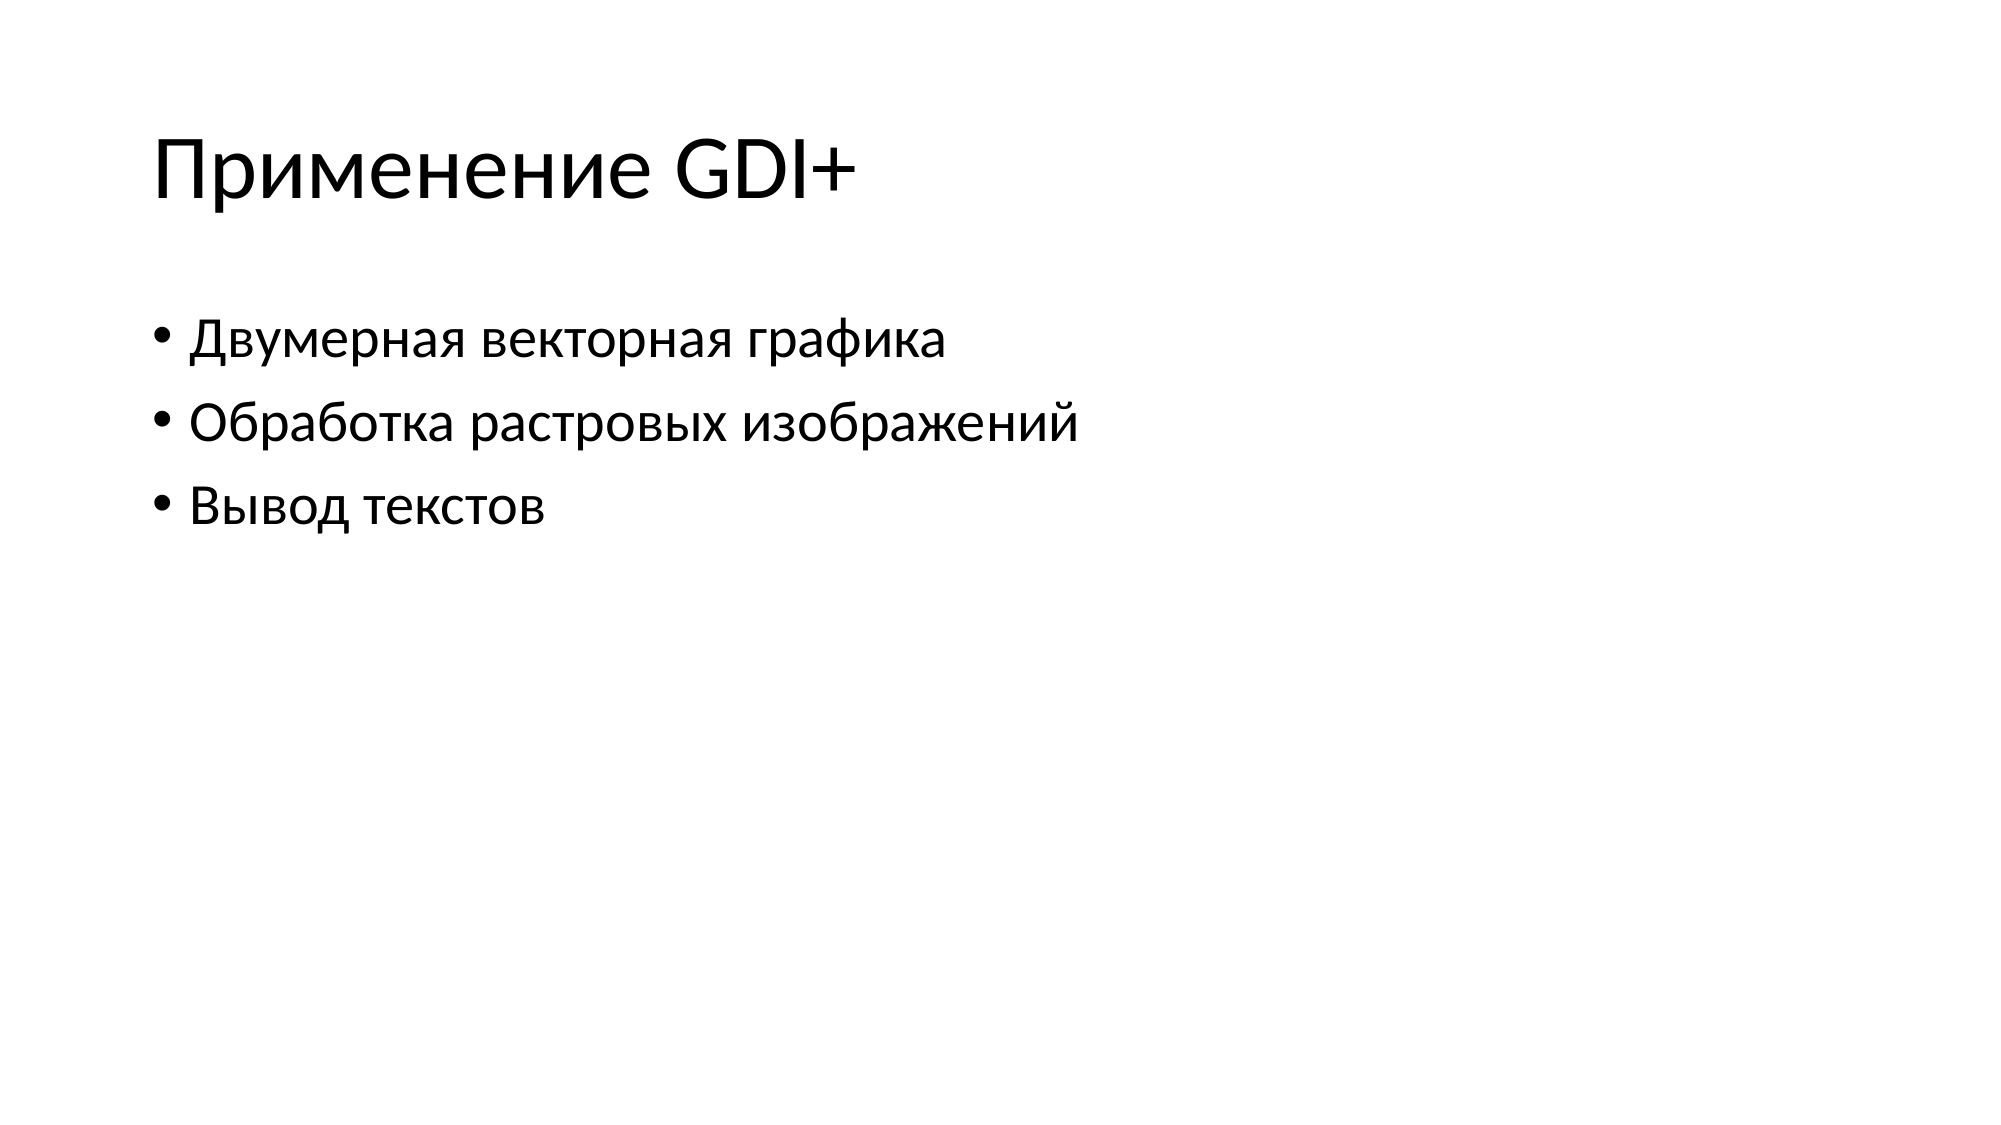

# Применение GDI+
Двумерная векторная графика
Обработка растровых изображений
Вывод текстов